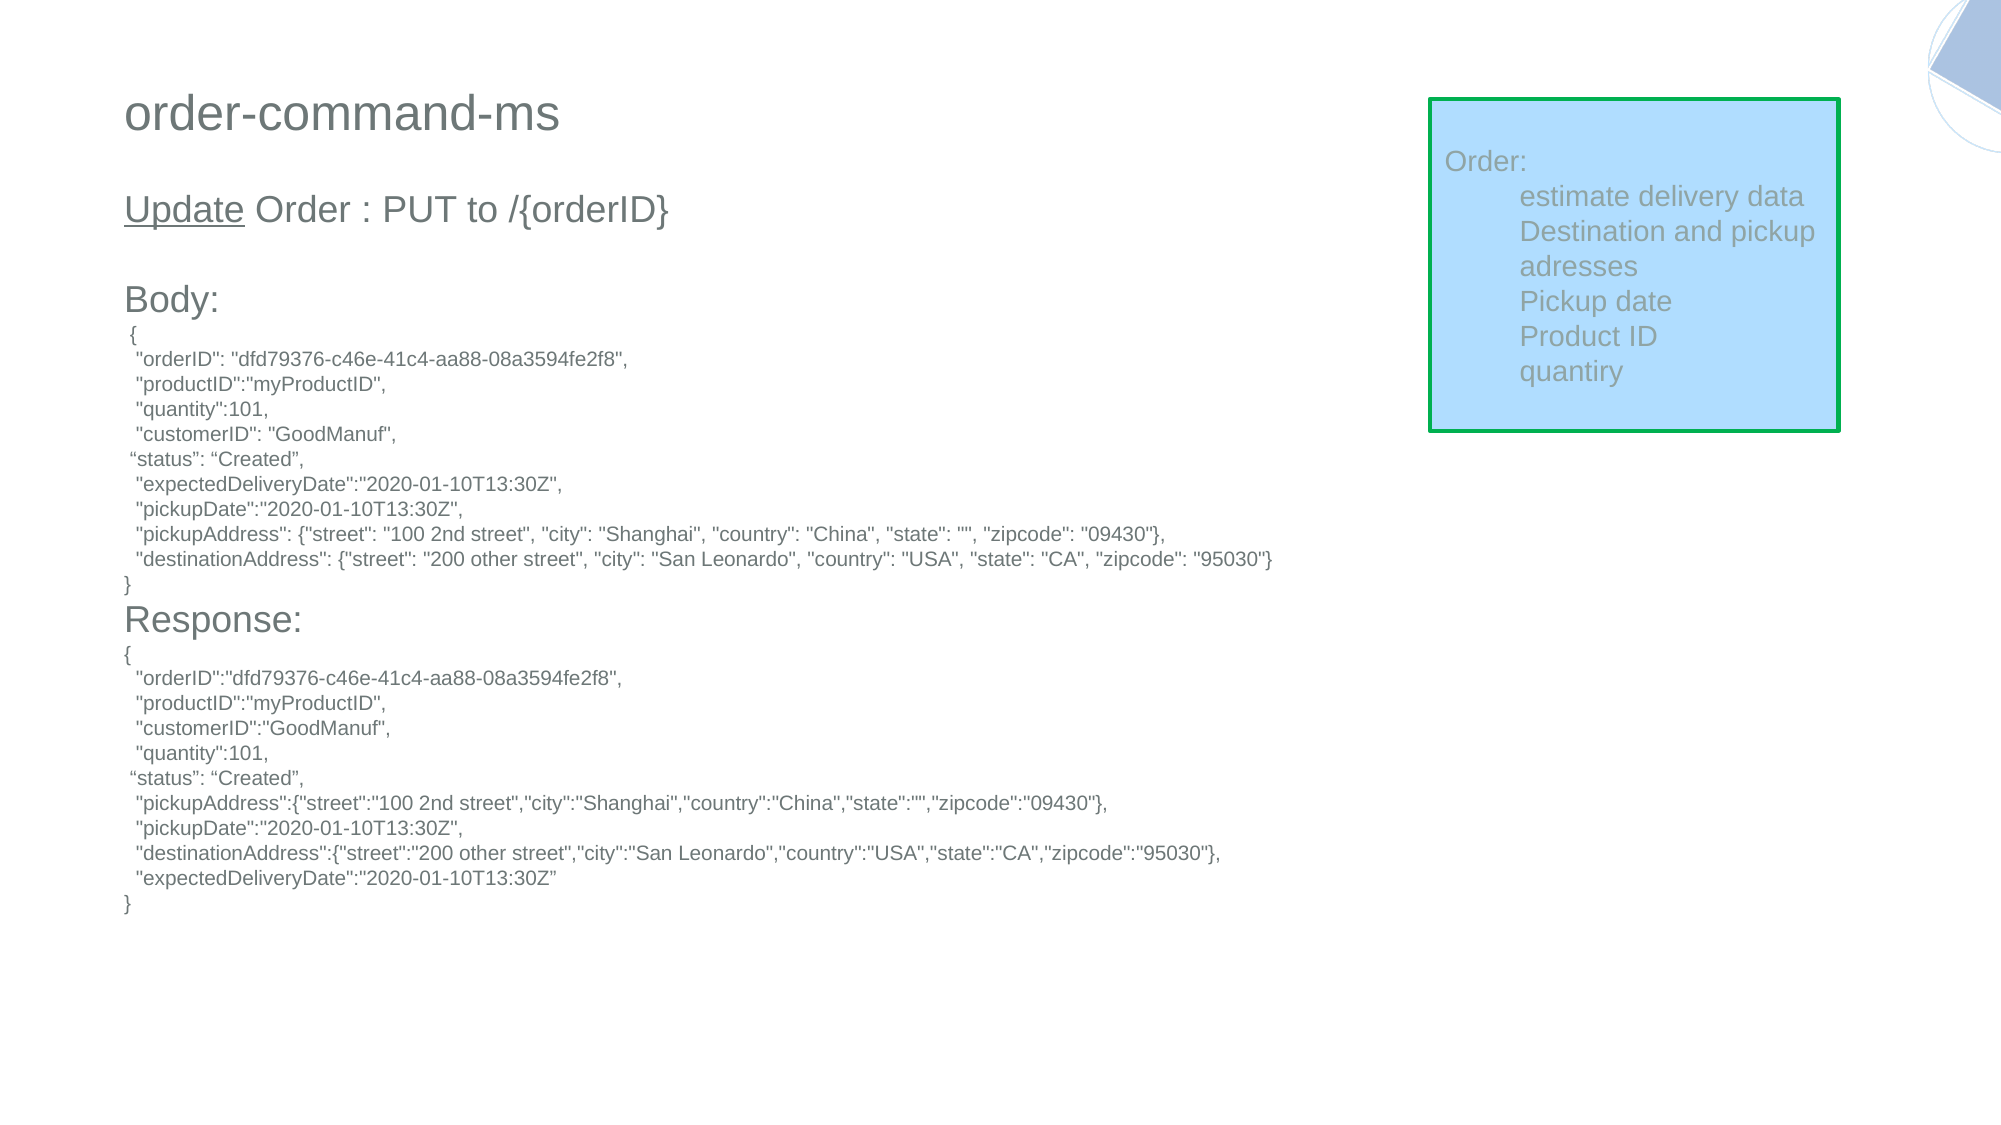

order-command-ms
Update Order : PUT to /{orderID}

Body:
 {
  "orderID": "dfd79376-c46e-41c4-aa88-08a3594fe2f8",
  "productID":"myProductID",
  "quantity":101,
  "customerID": "GoodManuf",
 “status”: “Created”,
  "expectedDeliveryDate":"2020-01-10T13:30Z",
  "pickupDate":"2020-01-10T13:30Z",
  "pickupAddress": {"street": "100 2nd street", "city": "Shanghai", "country": "China", "state": "", "zipcode": "09430"},
  "destinationAddress": {"street": "200 other street", "city": "San Leonardo", "country": "USA", "state": "CA", "zipcode": "95030"}
}
Response:
{
  "orderID":"dfd79376-c46e-41c4-aa88-08a3594fe2f8",
  "productID":"myProductID",
  "customerID":"GoodManuf",
  "quantity":101,
 “status”: “Created”,
  "pickupAddress":{"street":"100 2nd street","city":"Shanghai","country":"China","state":"","zipcode":"09430"},
  "pickupDate":"2020-01-10T13:30Z",
  "destinationAddress":{"street":"200 other street","city":"San Leonardo","country":"USA","state":"CA","zipcode":"95030"},
  "expectedDeliveryDate":"2020-01-10T13:30Z”
}
Order:
estimate delivery data
Destination and pickup adresses
Pickup date
Product ID
quantiry